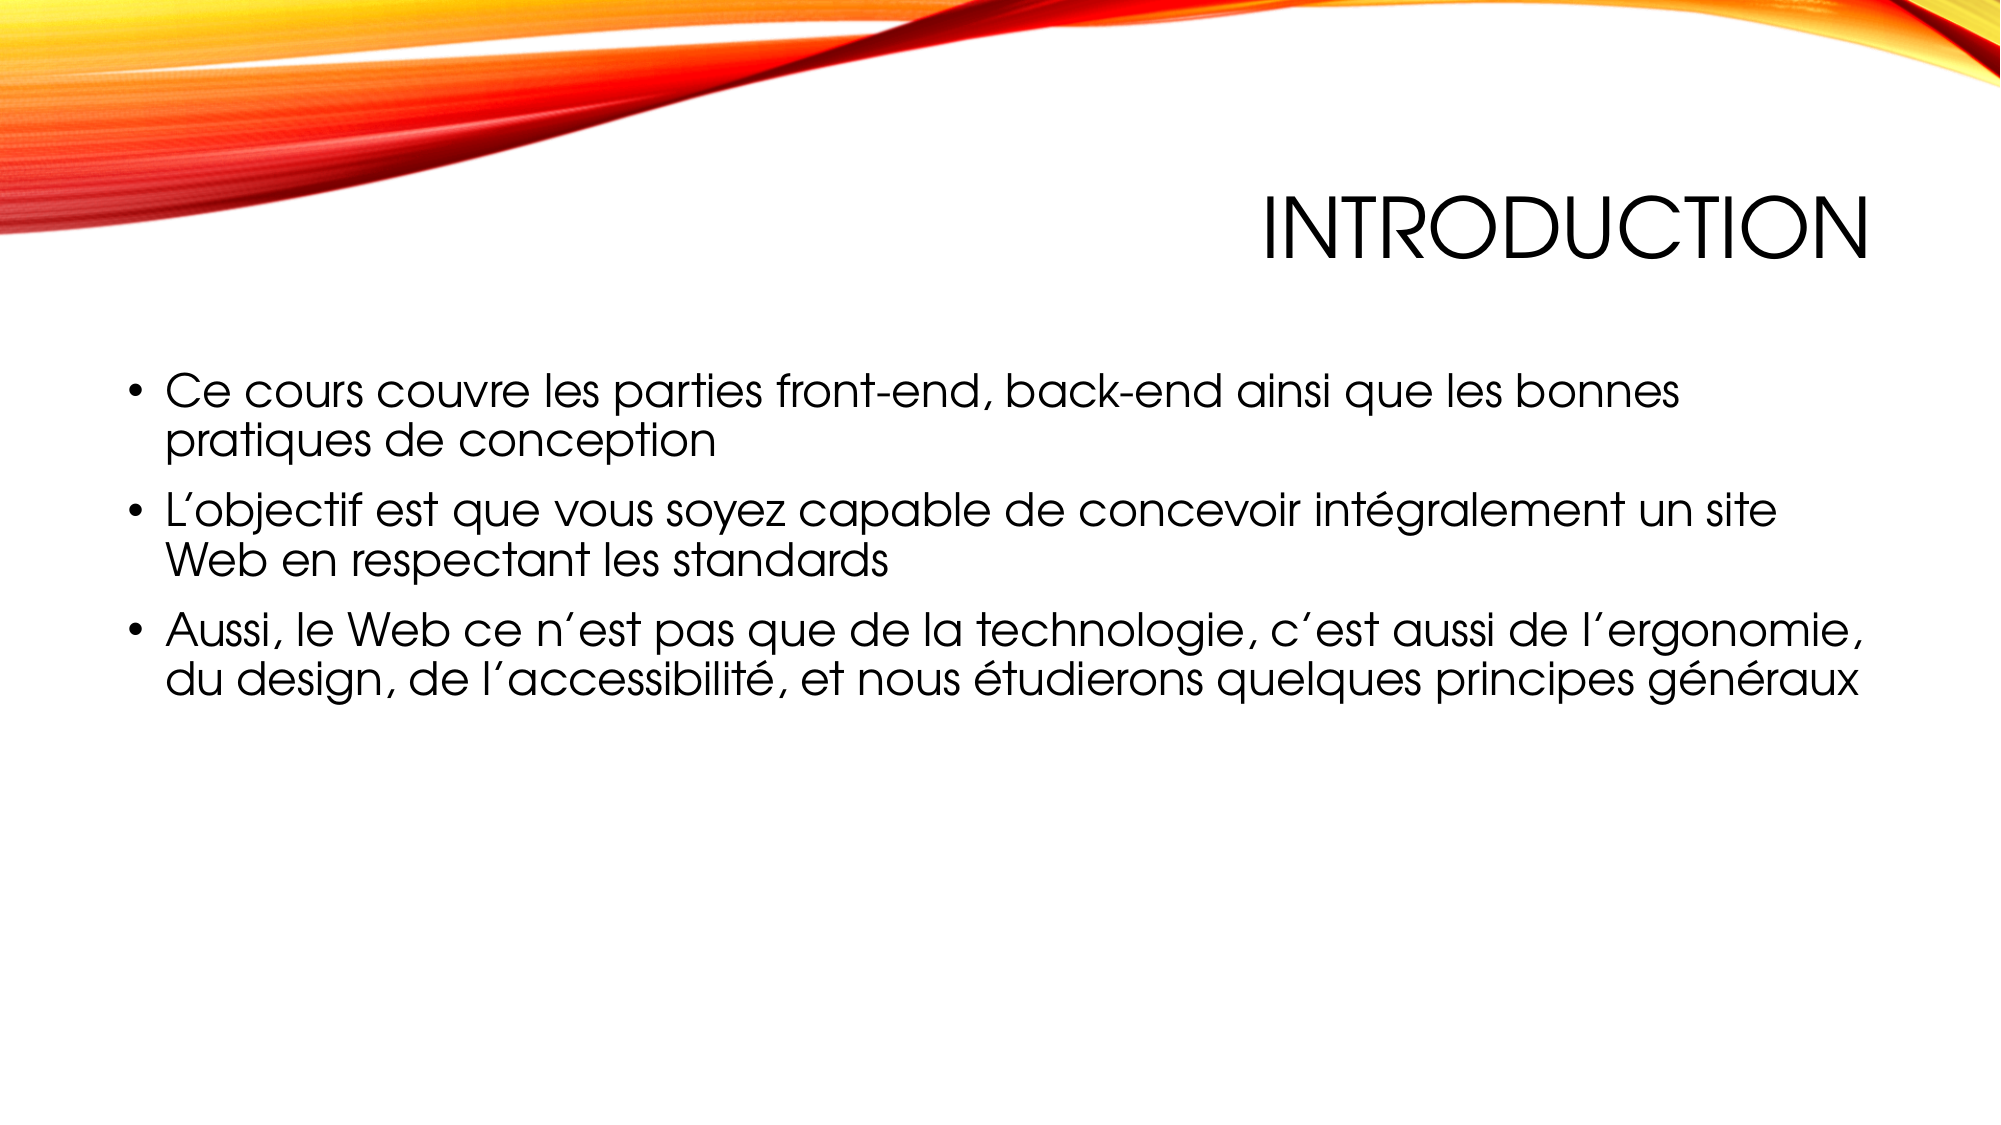

# Introduction
Ce cours couvre les parties front-end, back-end ainsi que les bonnes pratiques de conception
L’objectif est que vous soyez capable de concevoir intégralement un site Web en respectant les standards
Aussi, le Web ce n’est pas que de la technologie, c’est aussi de l’ergonomie, du design, de l’accessibilité, et nous étudierons quelques principes généraux